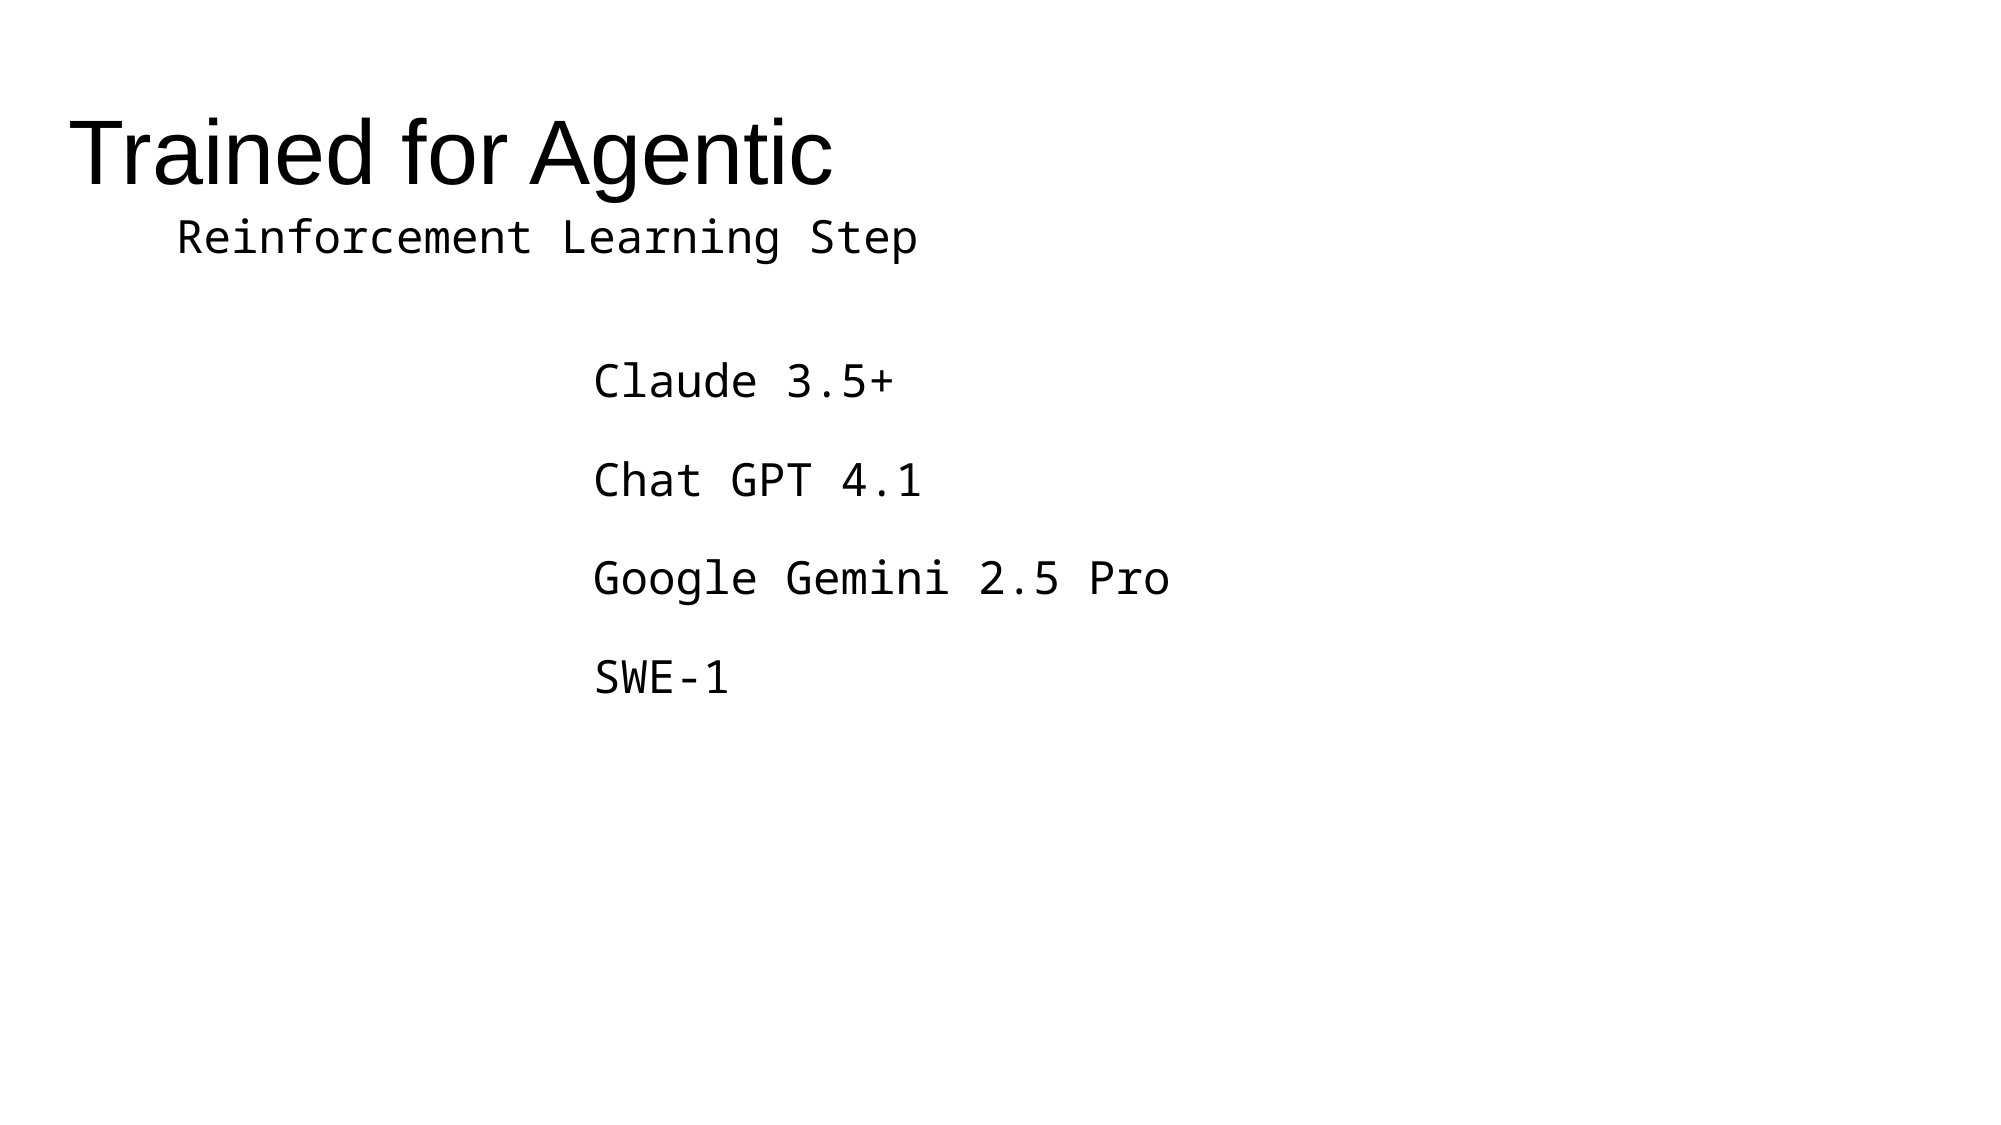

Trained for Agentic
Reinforcement Learning Step
Claude 3.5+

Chat GPT 4.1

Google Gemini 2.5 Pro

SWE-1